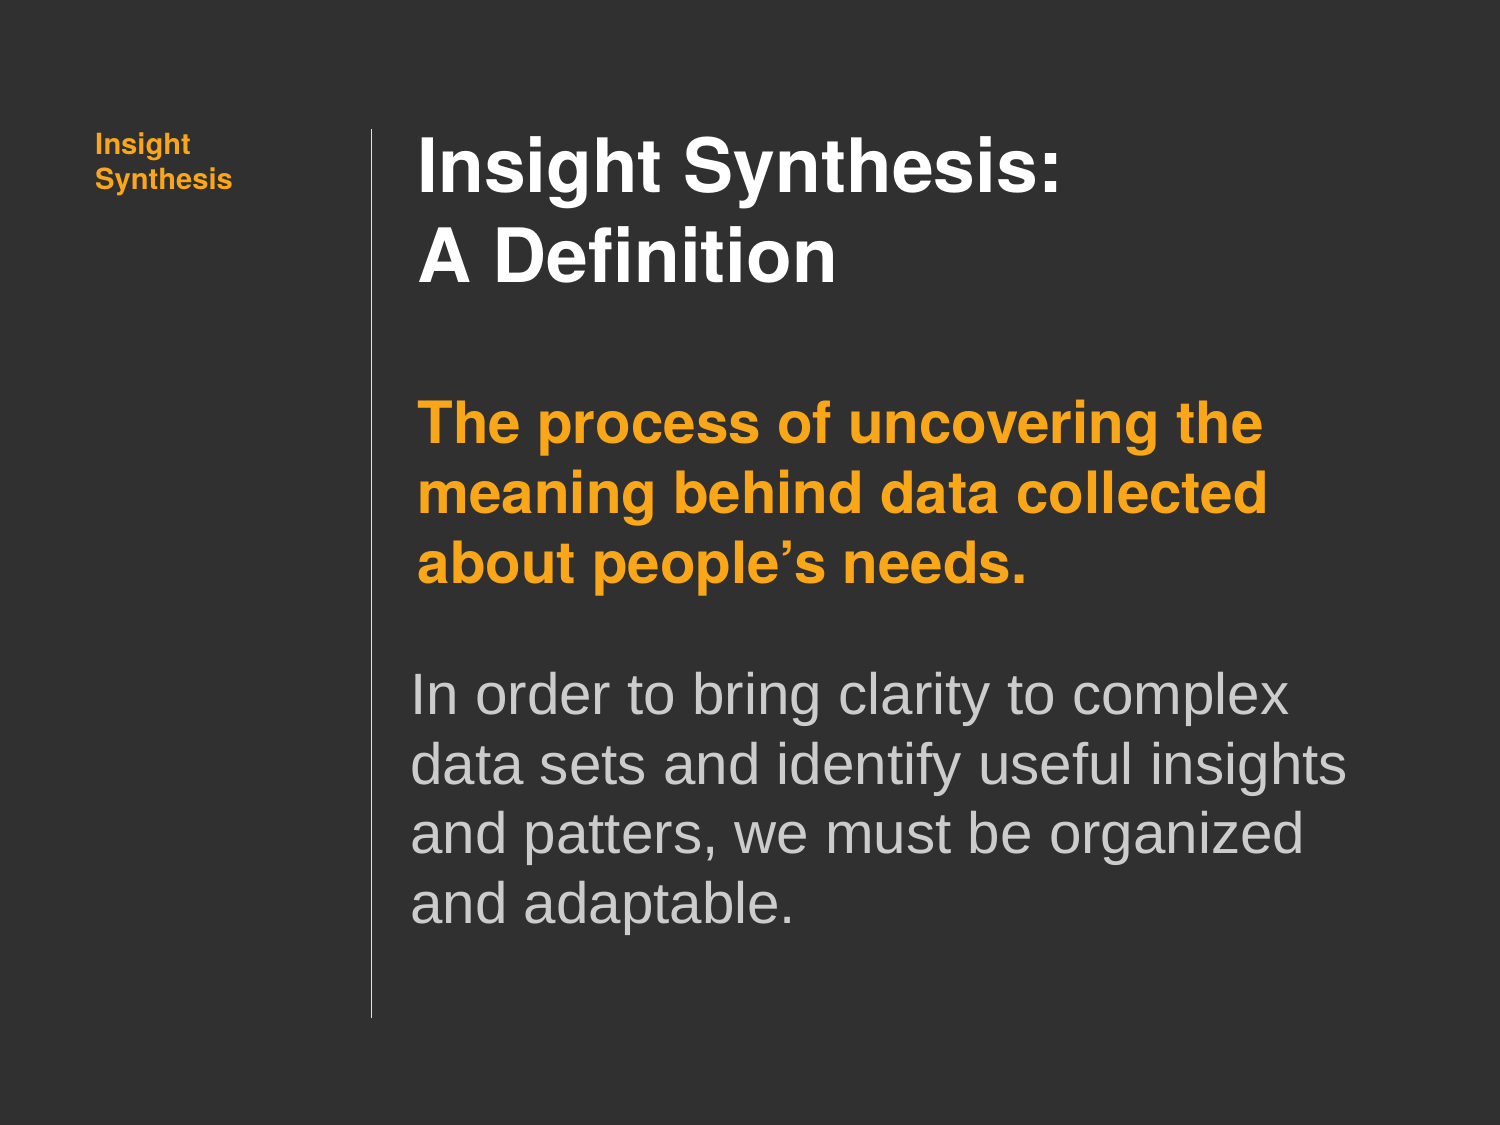

# Insight Synthesis: A Definition

The process of uncovering the meaning behind data collected about people’s needs.
Insight Synthesis

In order to bring clarity to complex data sets and identify useful insights and patters, we must be organized and adaptable.